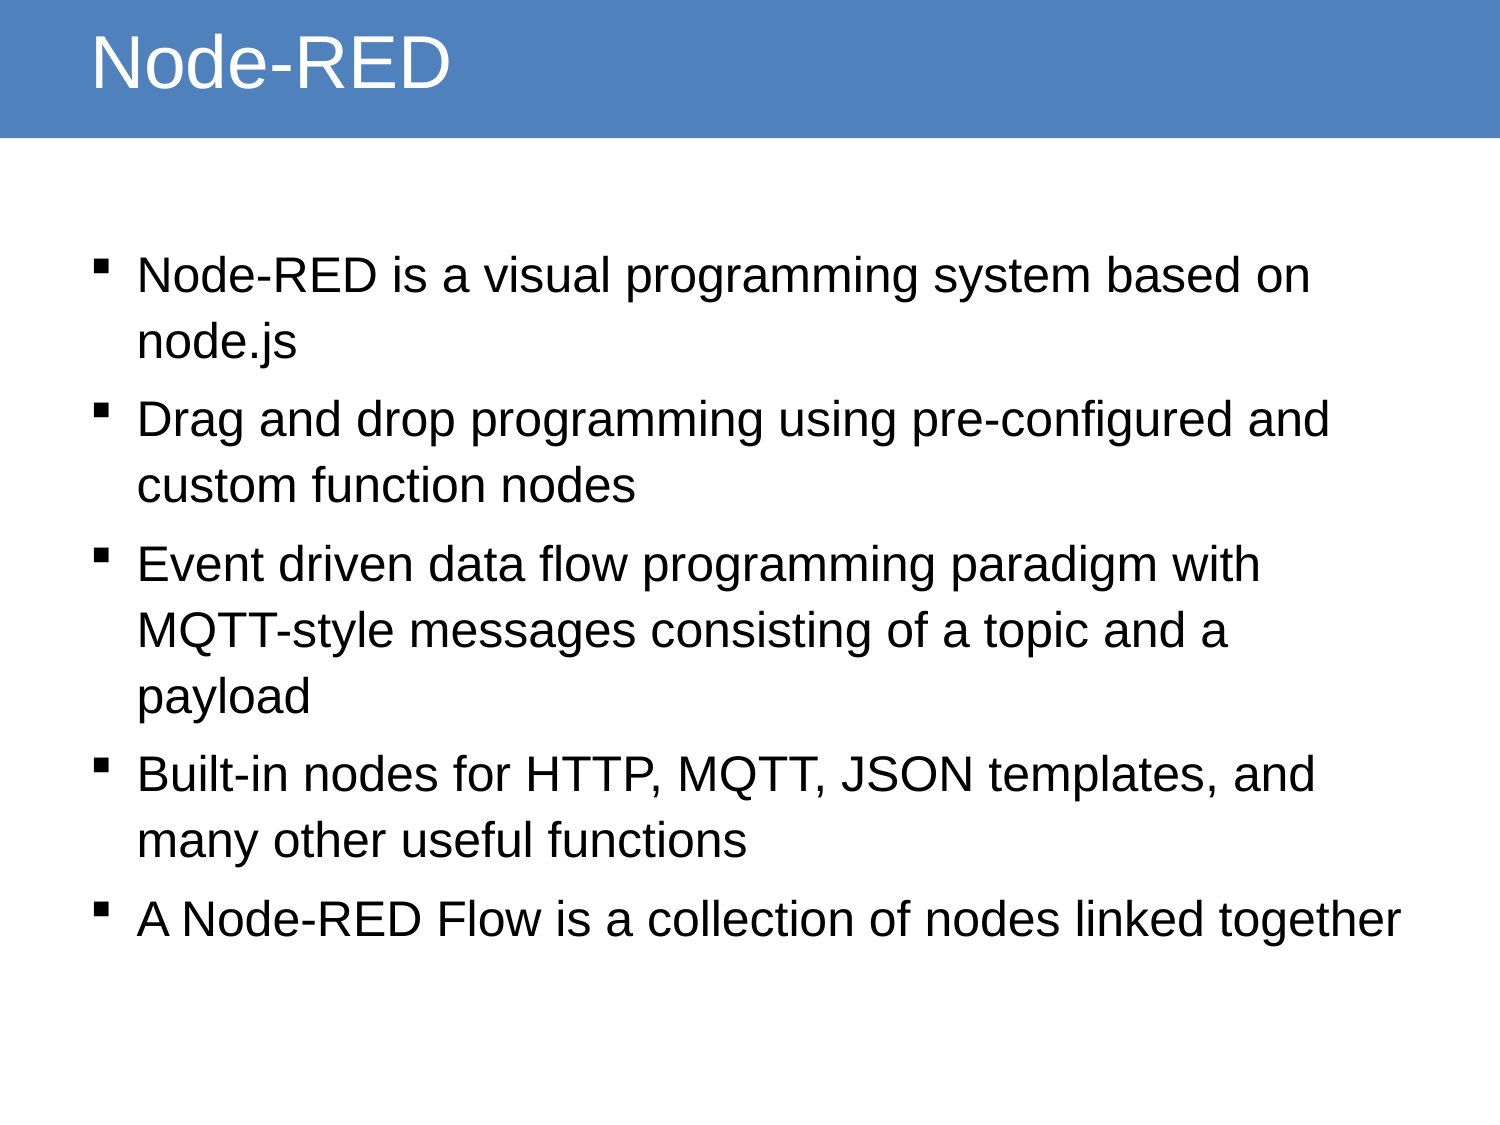

# Node-RED

Node-RED is a visual programming system based on node.js
Drag and drop programming using pre-configured and custom function nodes
Event driven data flow programming paradigm with MQTT-style messages consisting of a topic and a payload
Built-in nodes for HTTP, MQTT, JSON templates, and many other useful functions
A Node-RED Flow is a collection of nodes linked together